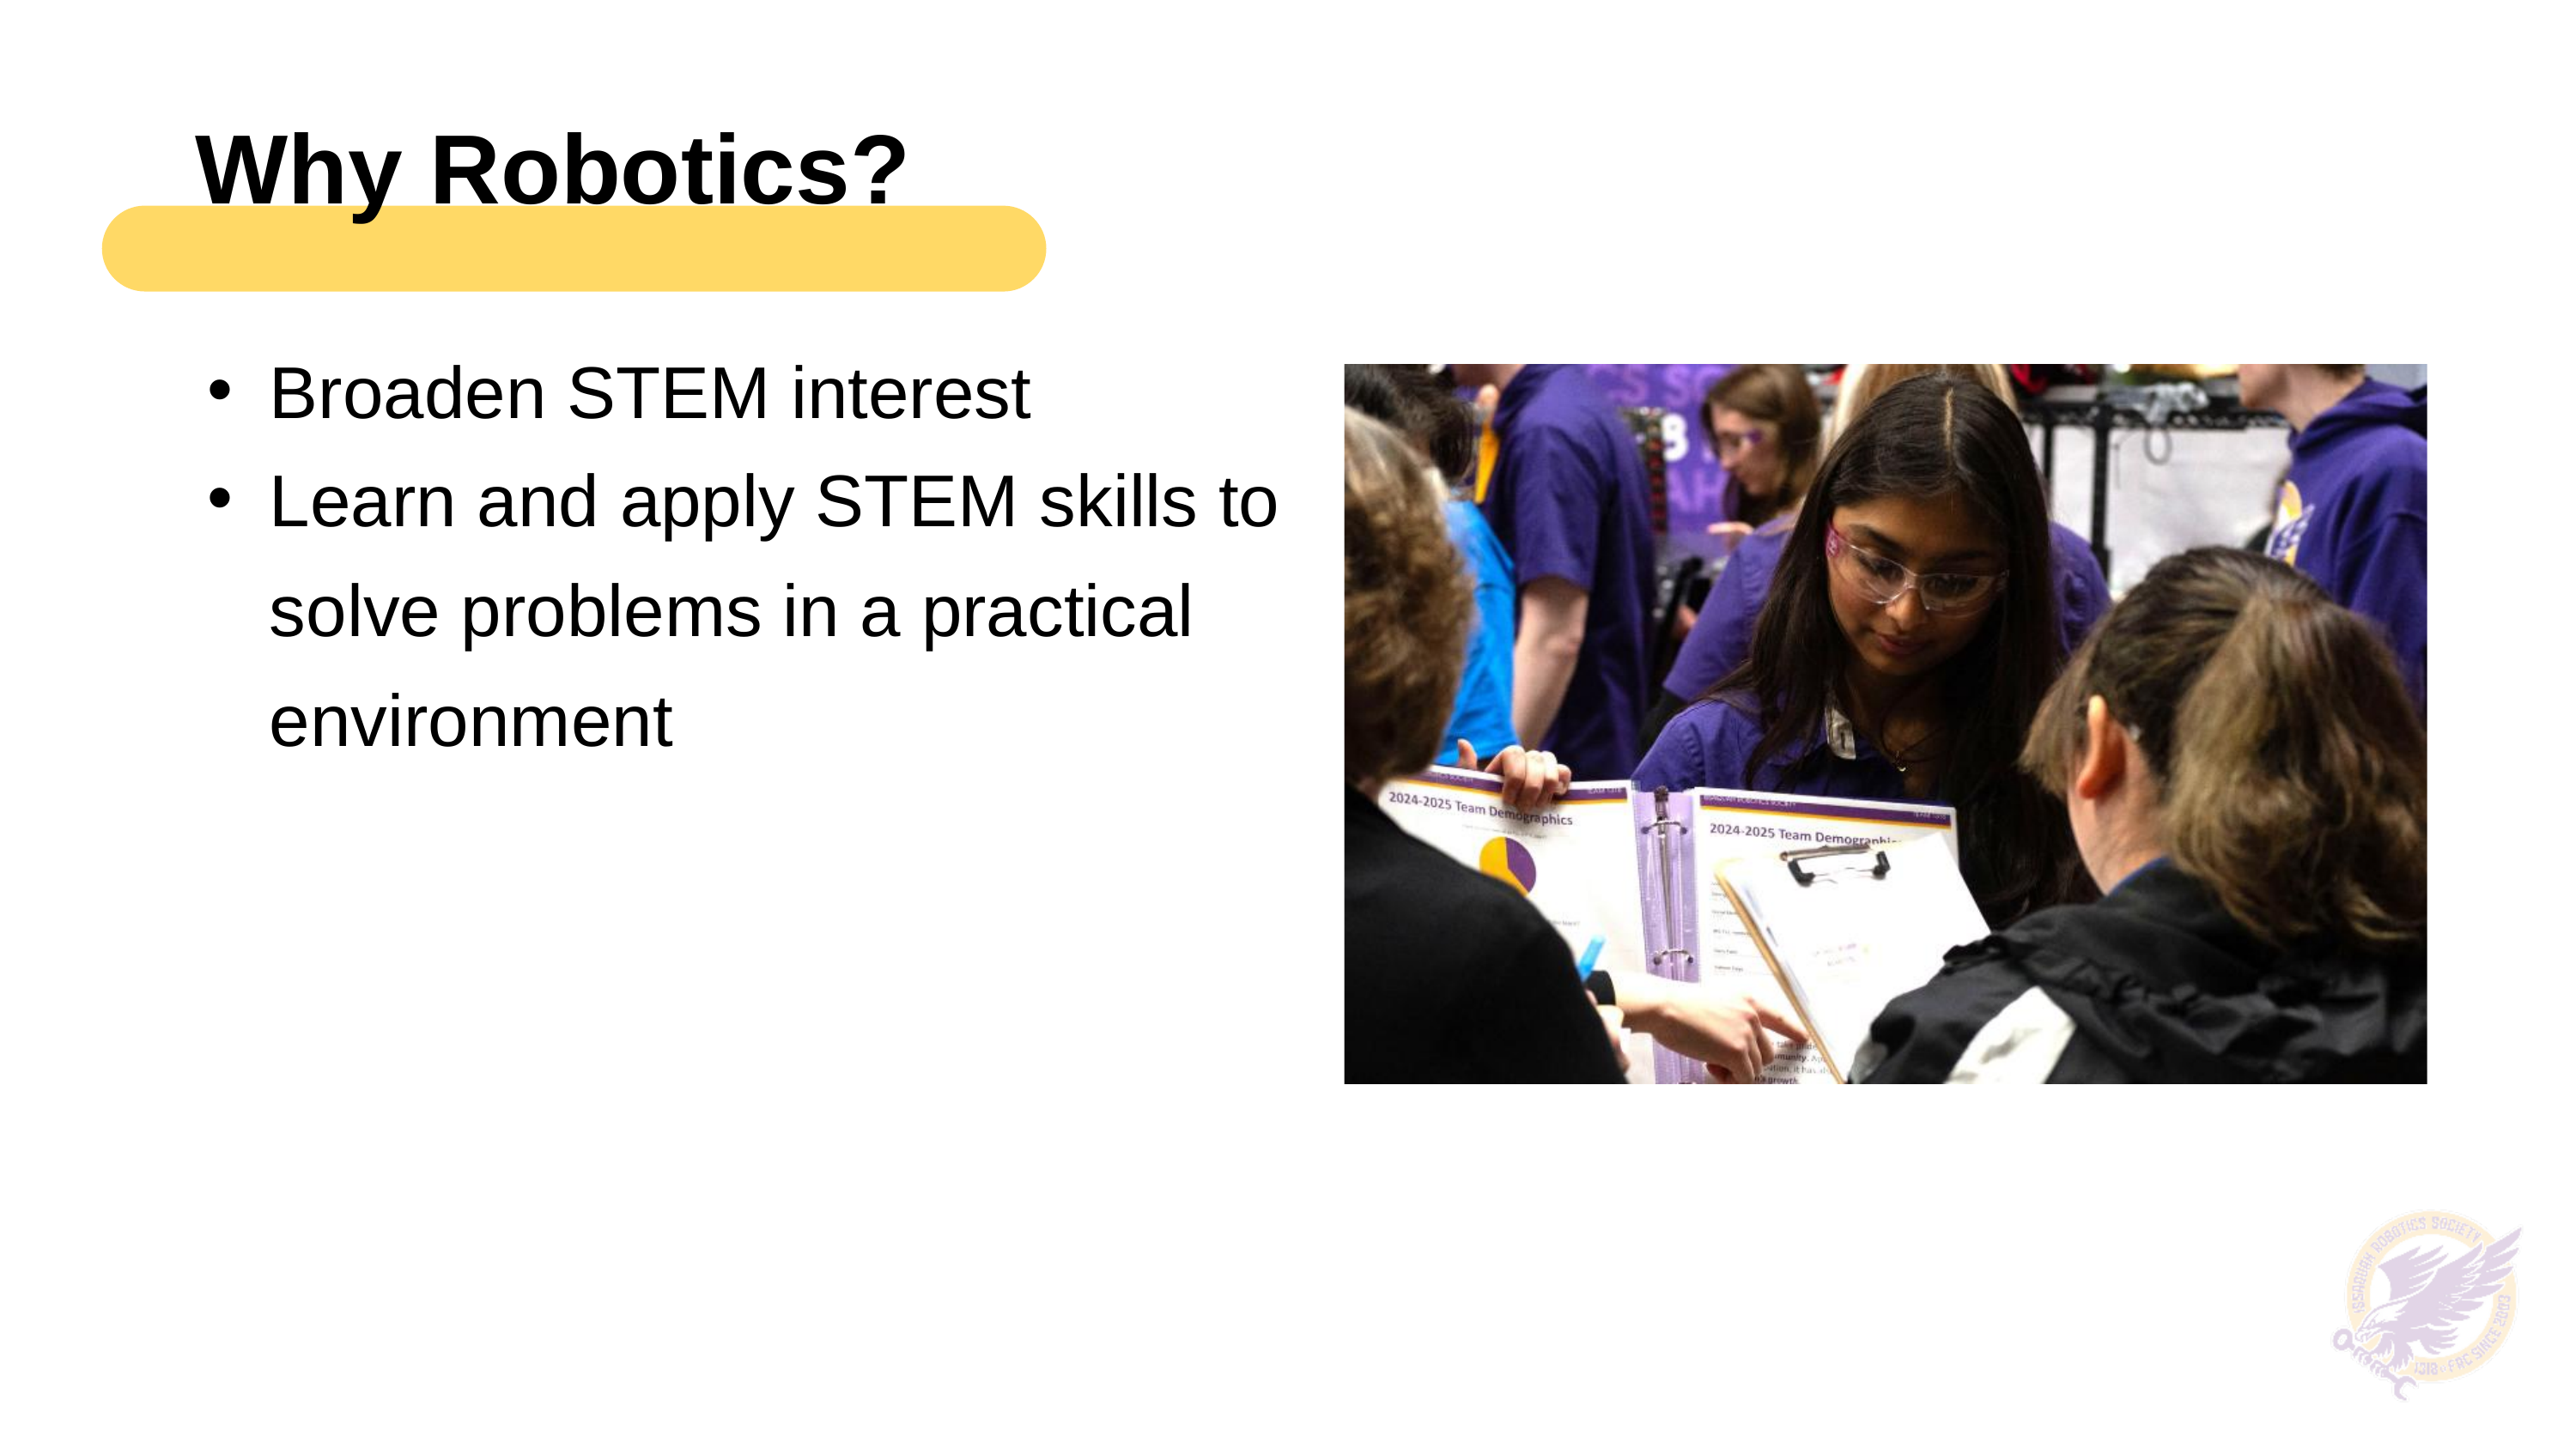

Why Robotics?

Learn and apply STEM skills to solve problems in a practical environment
Broaden STEM interest